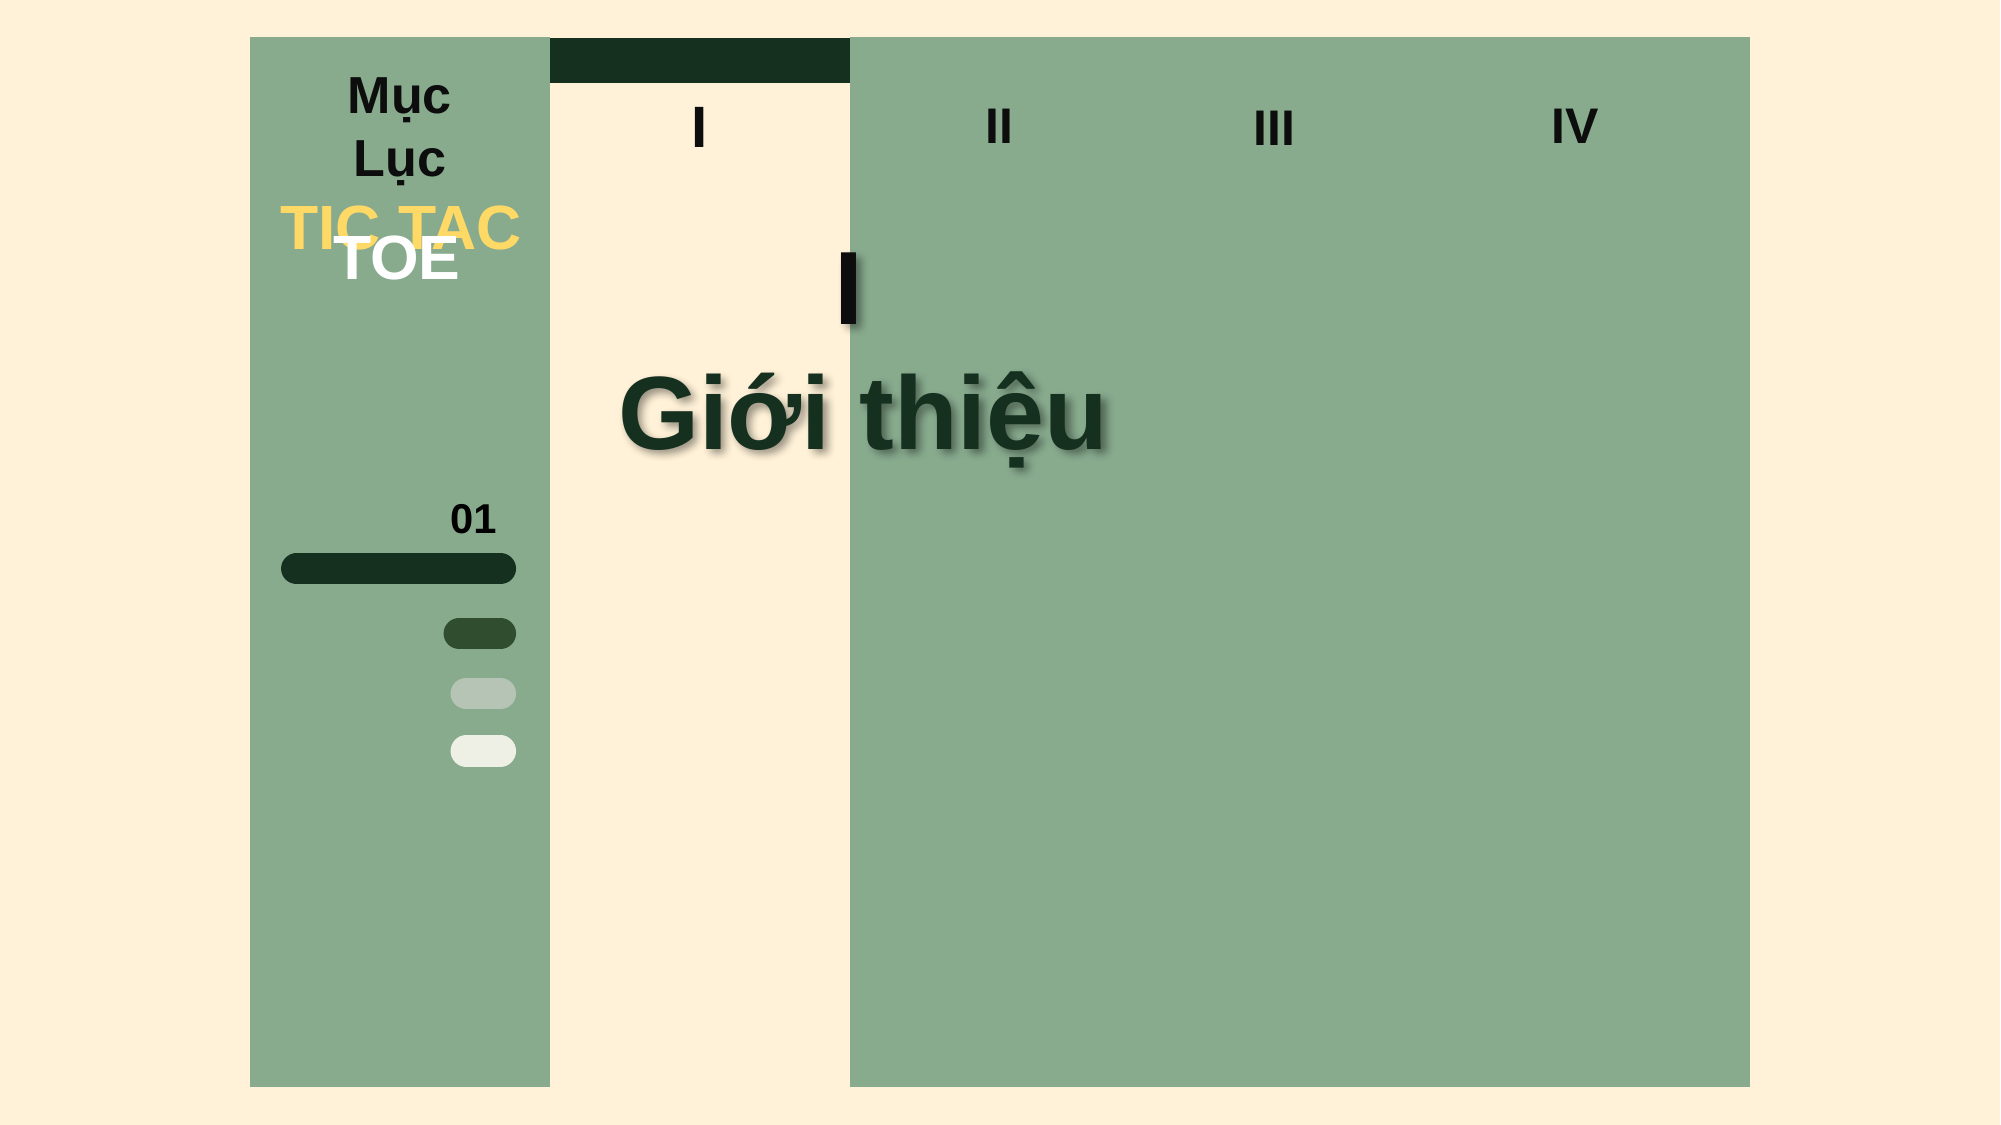

IV
II
I
Mục Lục
III
TIC TAC
TOE
I
 Giới thiệu
01